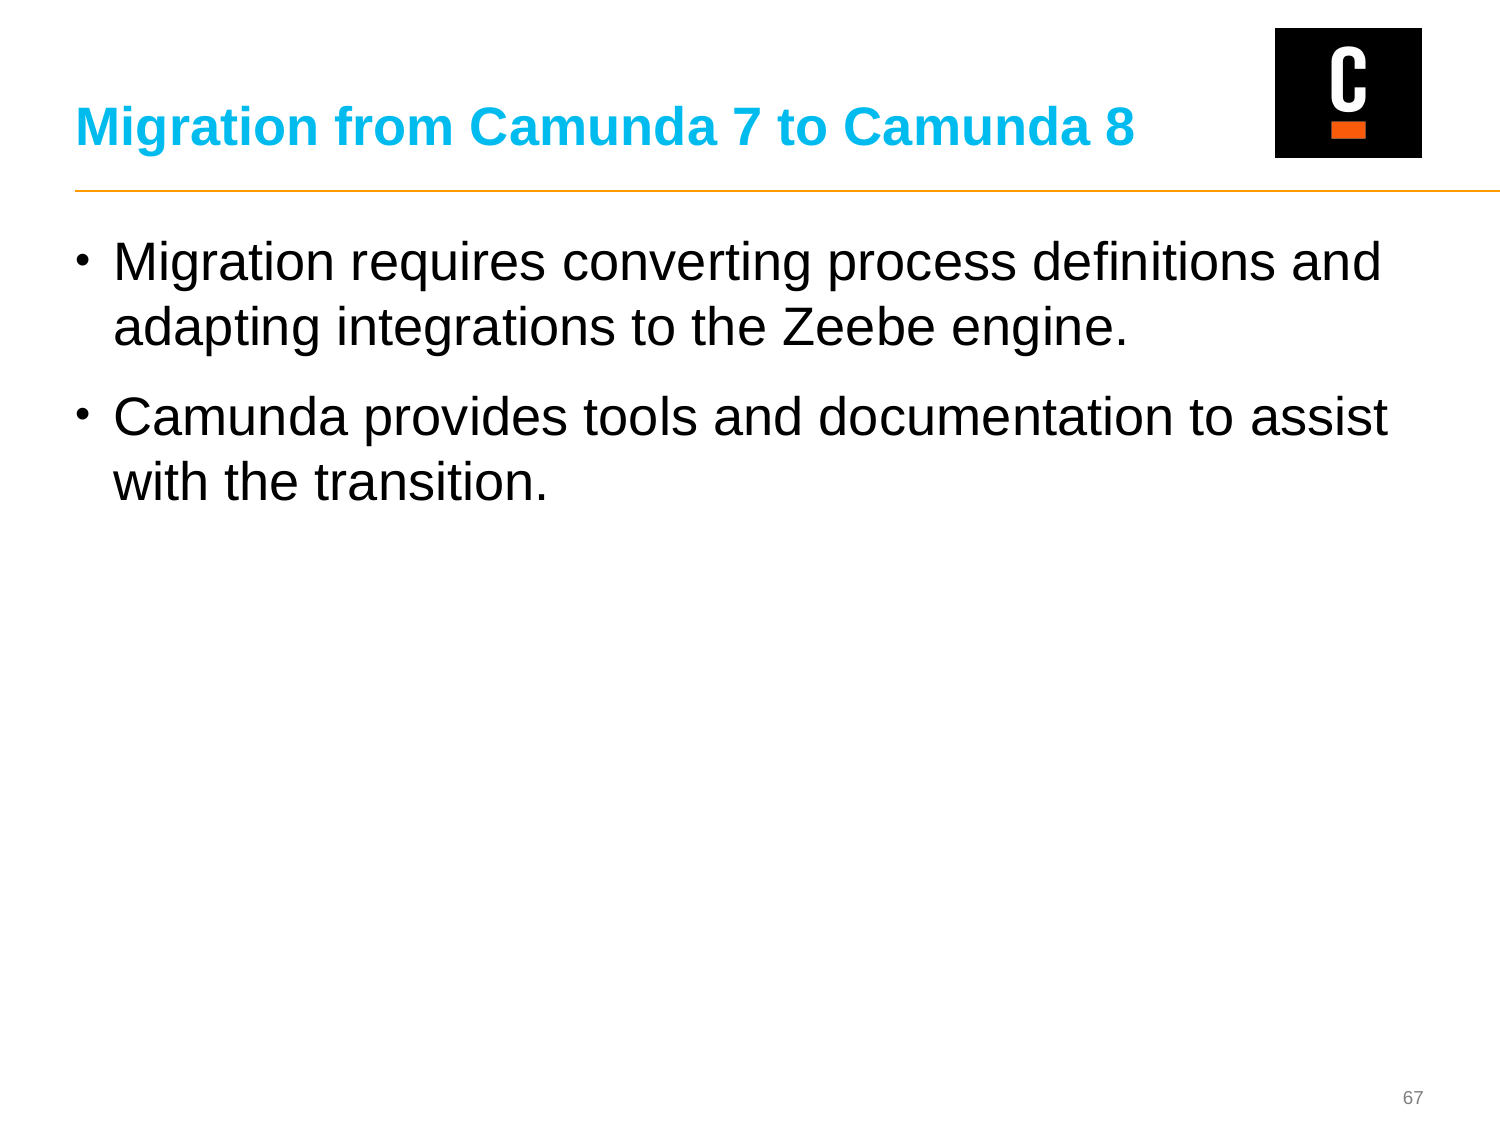

# Migration from Camunda 7 to Camunda 8
Migration requires converting process definitions and adapting integrations to the Zeebe engine.
Camunda provides tools and documentation to assist with the transition.